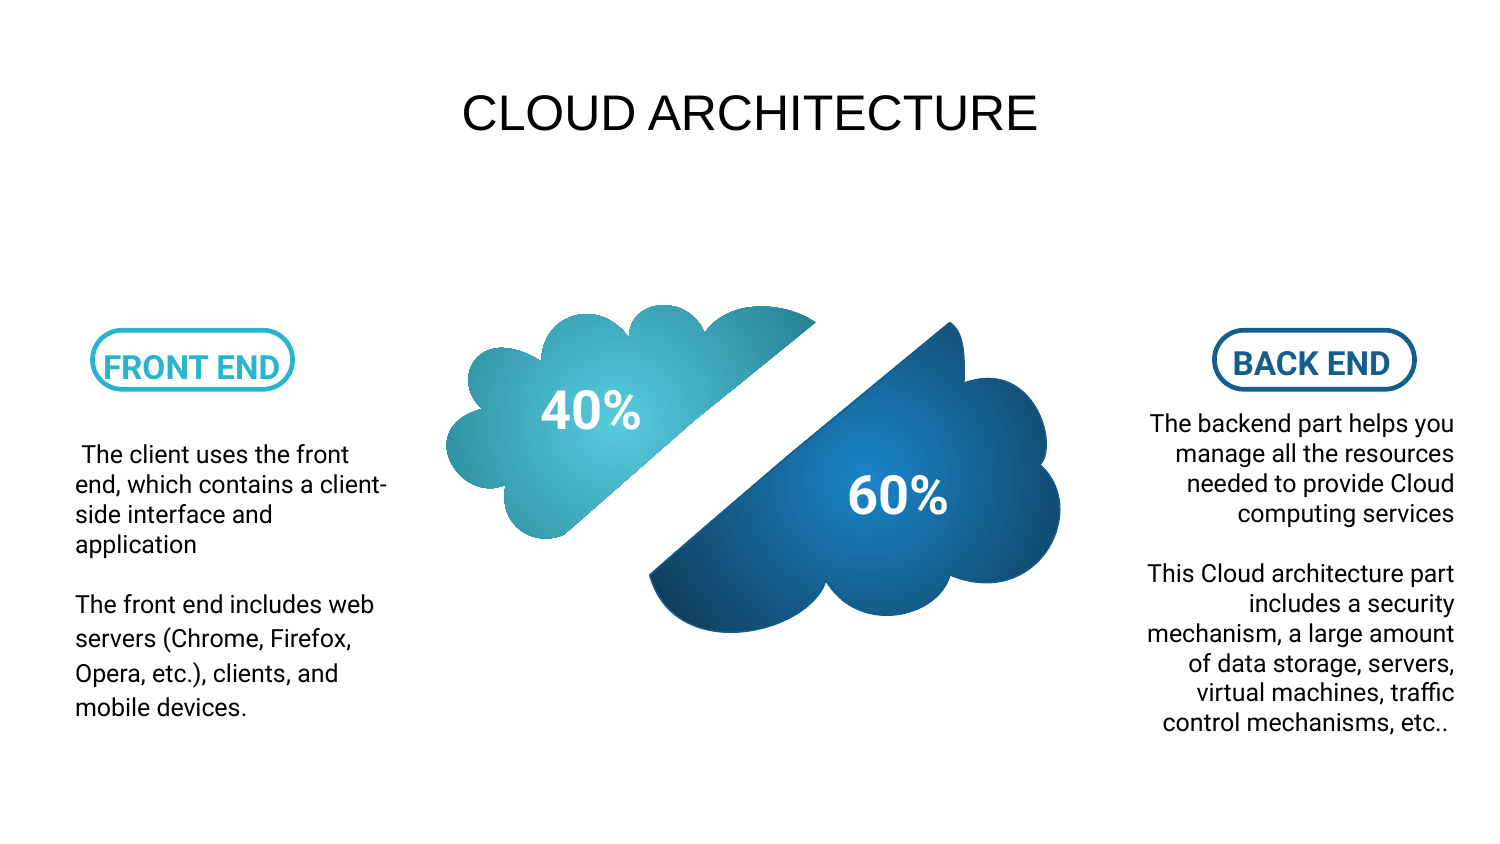

# CLOUD ARCHITECTURE

BACK END
FRONT END

40%
The backend part helps you manage all the resources needed to provide Cloud computing services

This Cloud architecture part includes a security mechanism, a large amount of data storage, servers, virtual machines, traffic control mechanisms, etc..
 The client uses the front end, which contains a client-side interface and application
The front end includes web servers (Chrome, Firefox, Opera, etc.), clients, and mobile devices.
60%